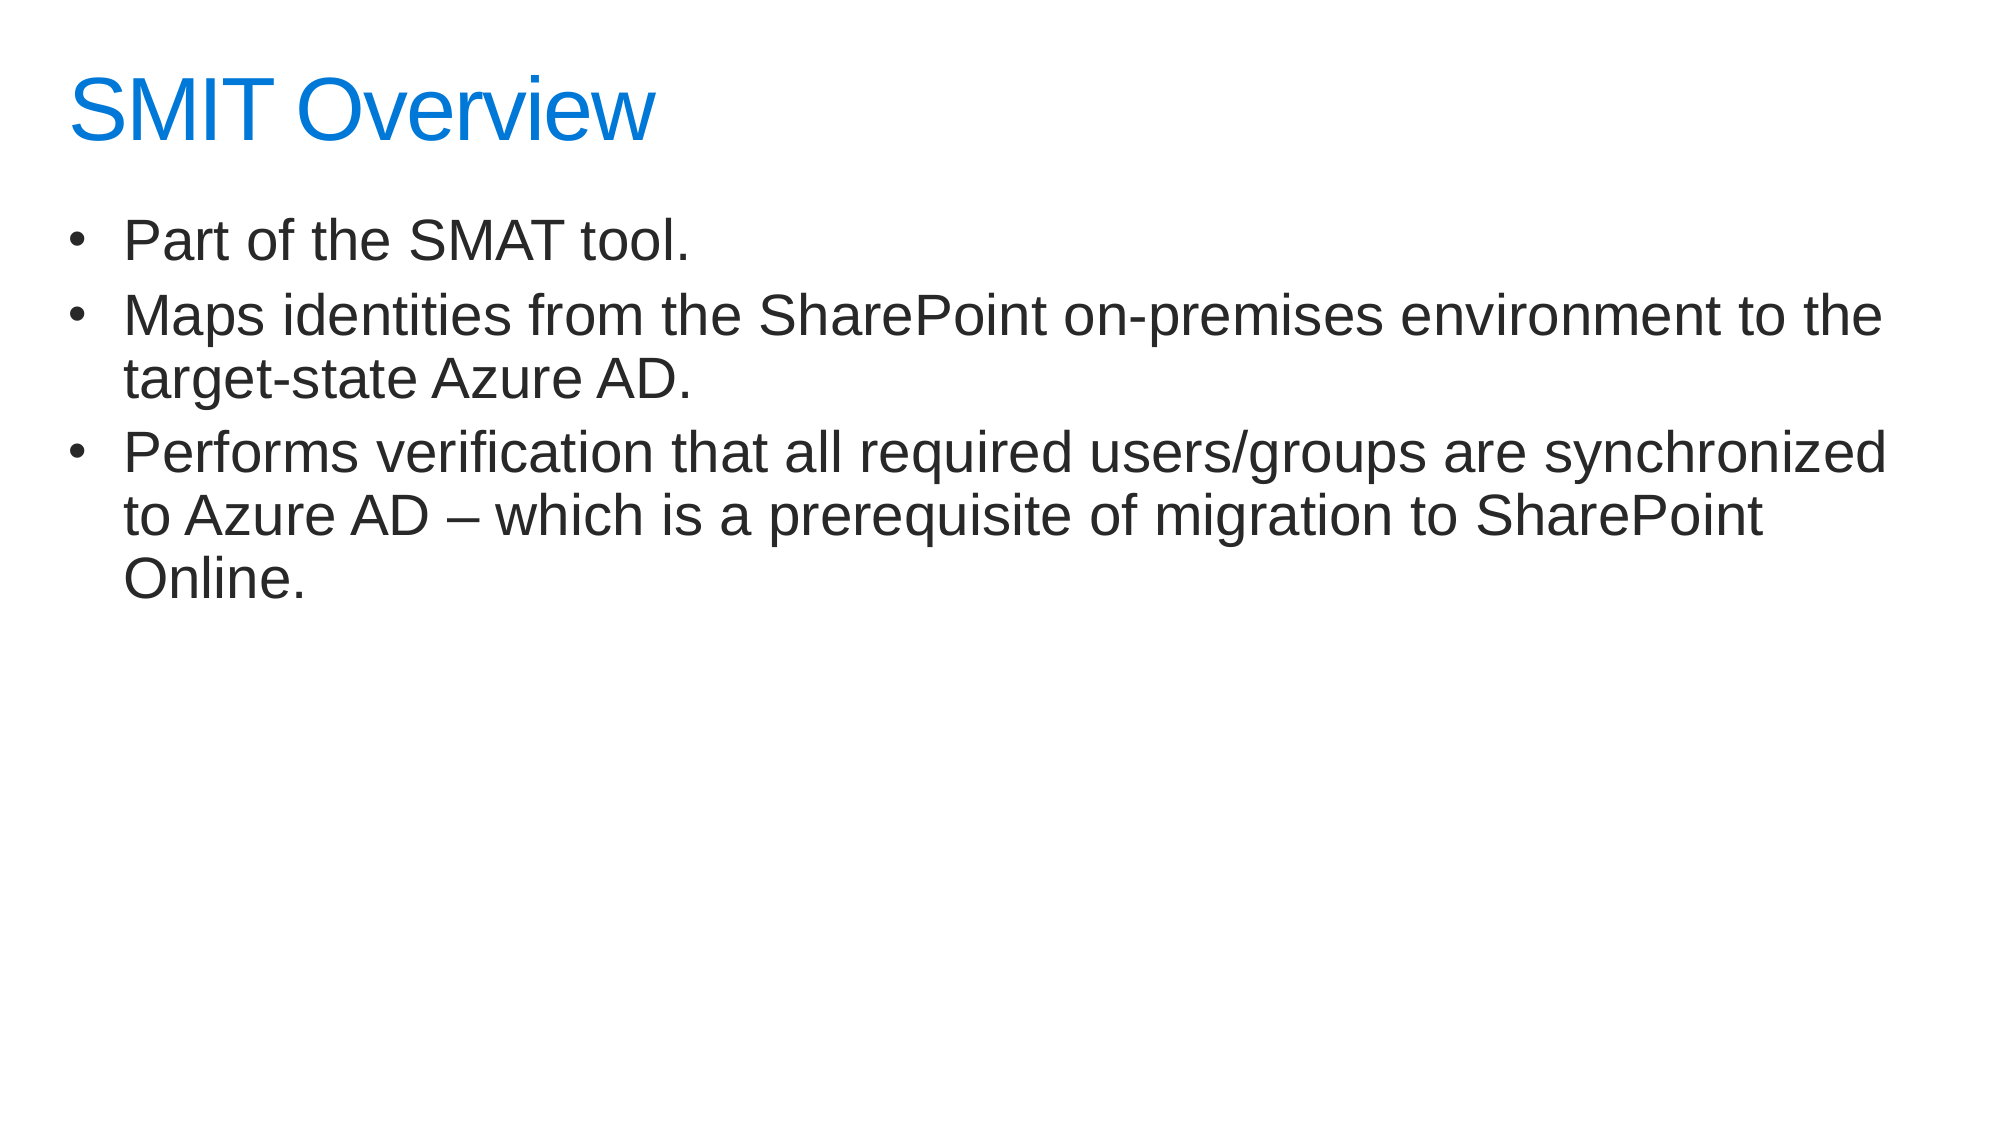

# SMIT Overview
Part of the SMAT tool.
Maps identities from the SharePoint on-premises environment to the target-state Azure AD.
Performs verification that all required users/groups are synchronized to Azure AD – which is a prerequisite of migration to SharePoint Online.